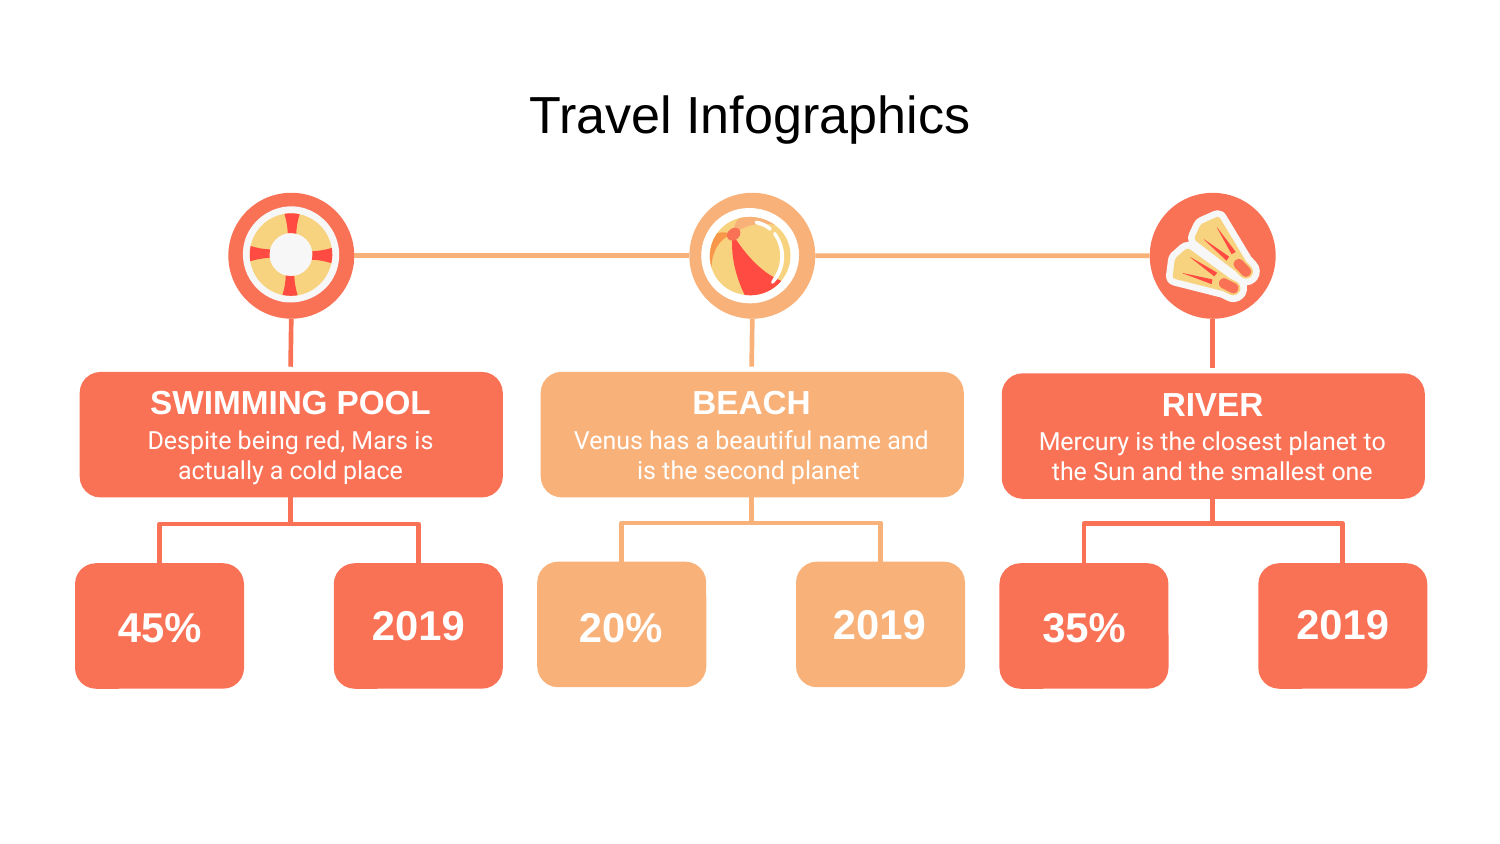

# Travel Infographics

BEACH
SWIMMING POOL
RIVER

Venus has a beautiful name and is the second planet
Despite being red, Mars is actually a cold place
Mercury is the closest planet to the Sun and the smallest one

2019
2019
2019
35%
20%
45%